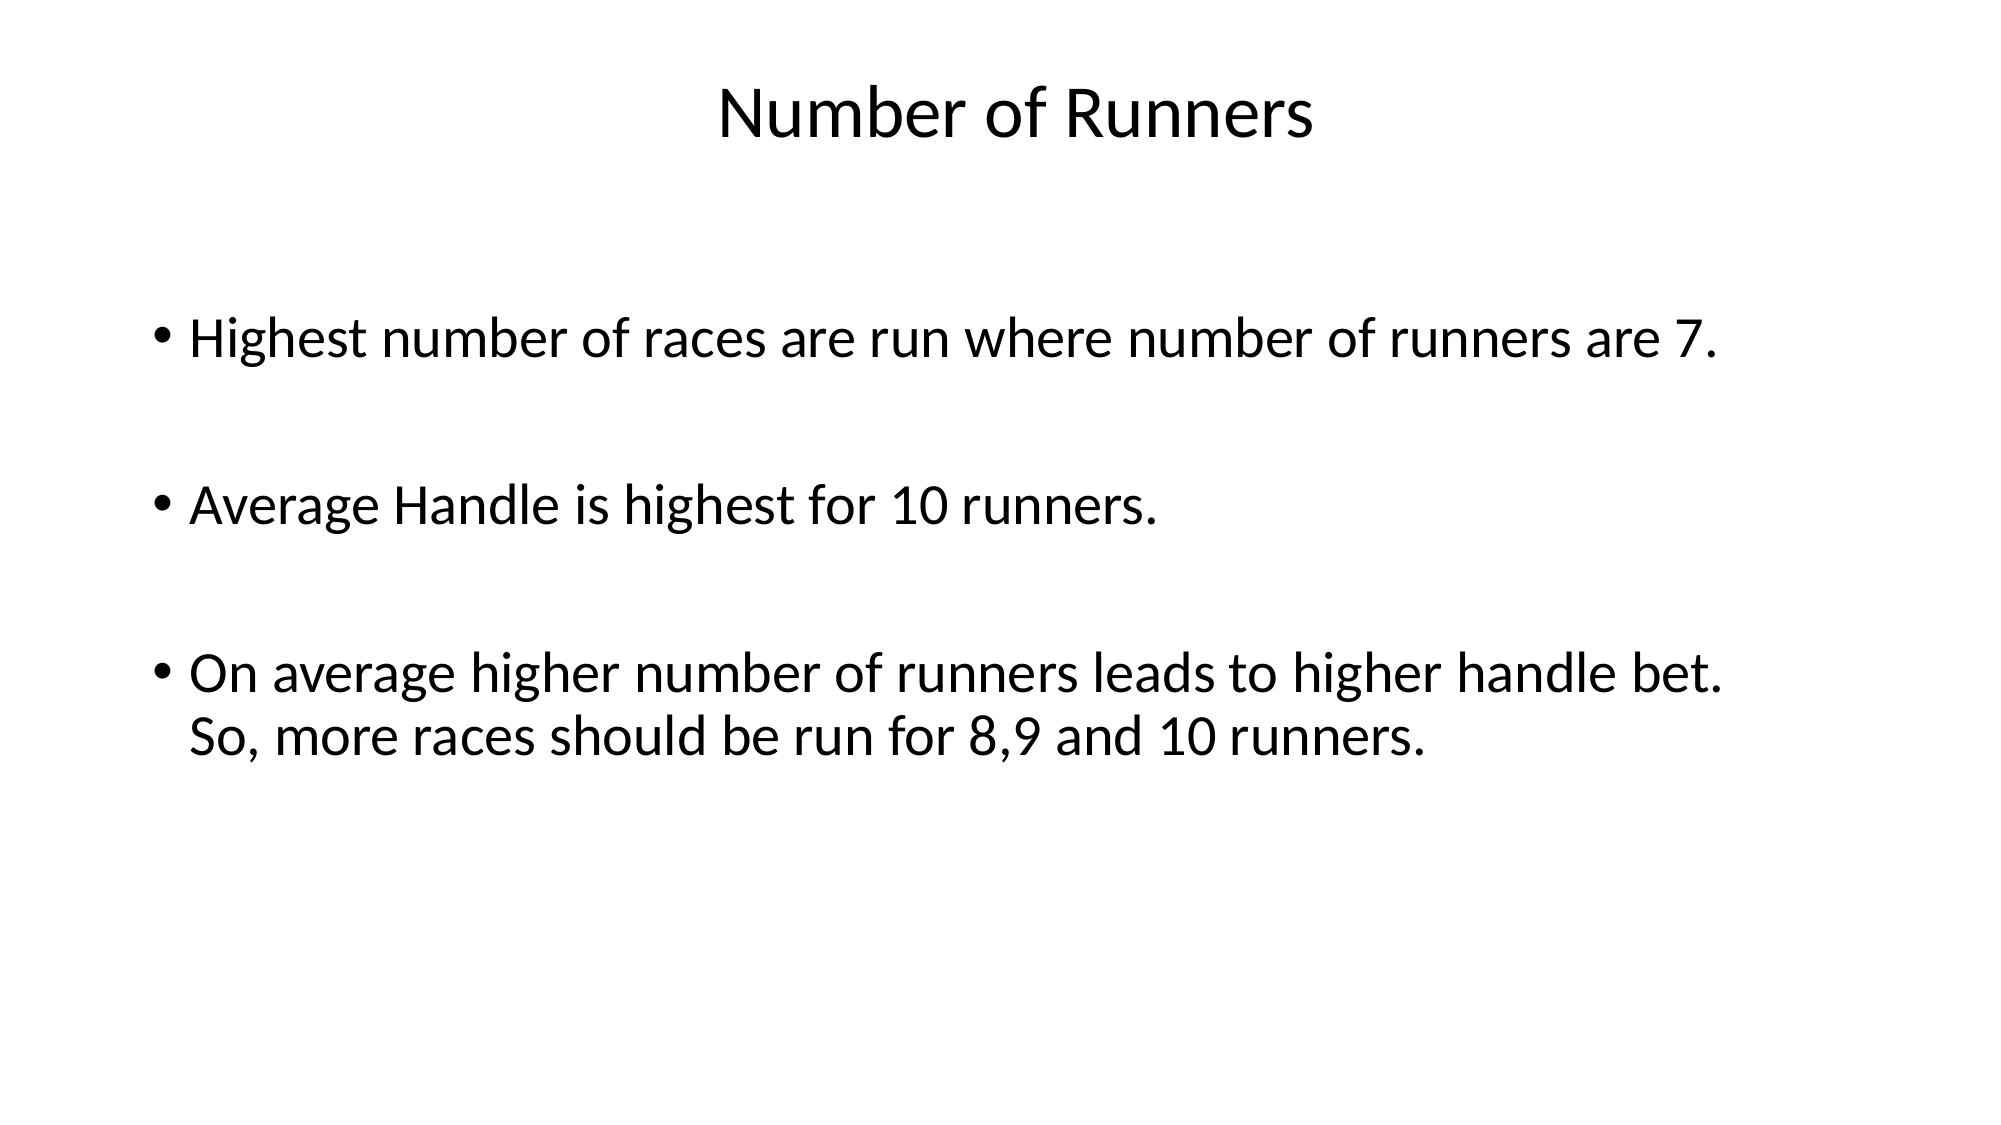

# Number of Runners
Highest number of races are run where number of runners are 7.

Average Handle is highest for 10 runners.

On average higher number of runners leads to higher handle bet.
So, more races should be run for 8,9 and 10 runners.